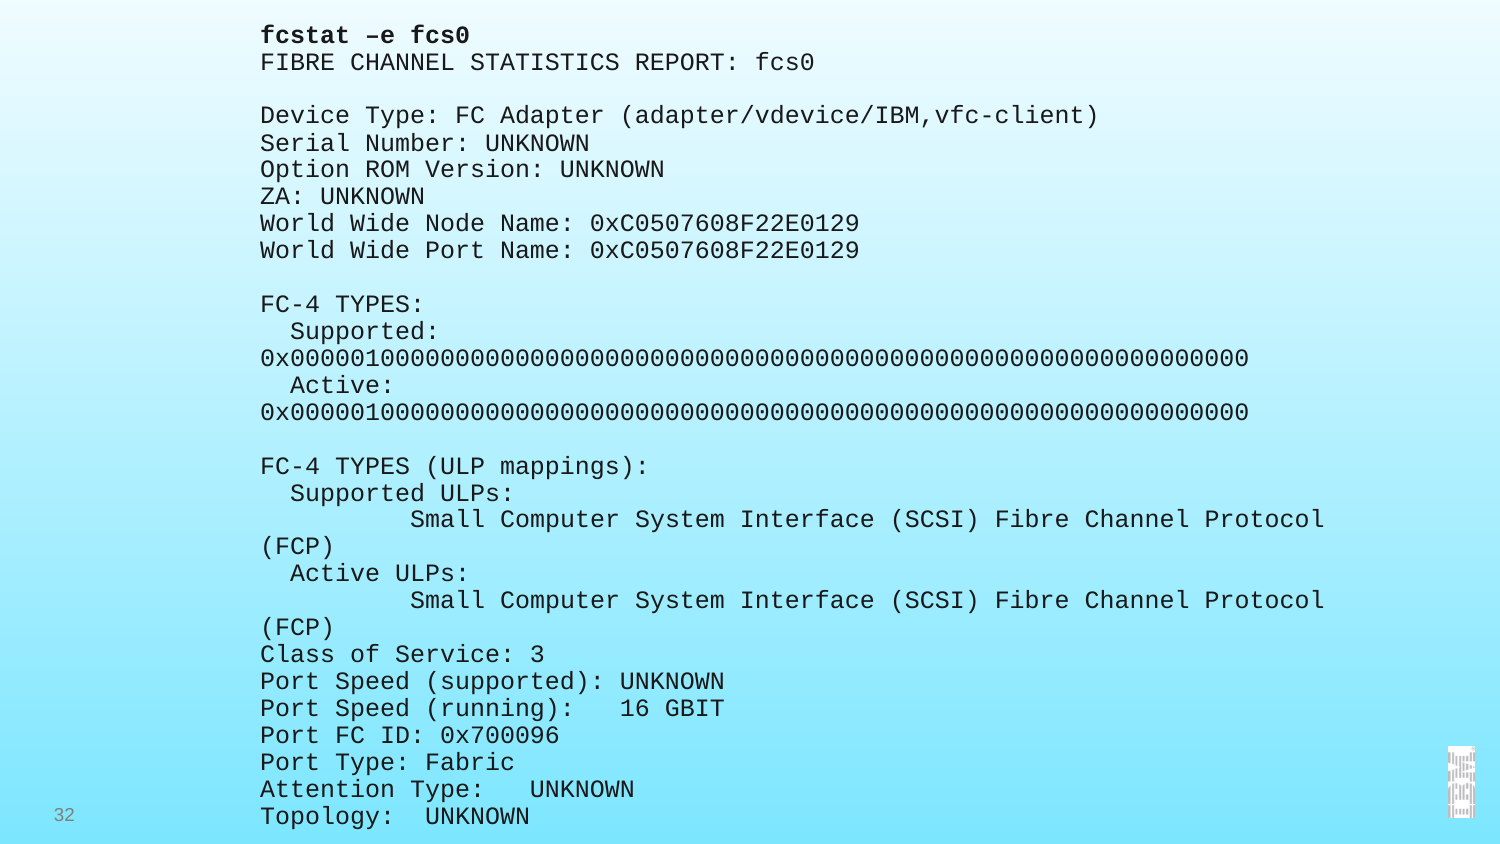

fcstat –e fcs0
FIBRE CHANNEL STATISTICS REPORT: fcs0

Device Type: FC Adapter (adapter/vdevice/IBM,vfc-client)
Serial Number: UNKNOWN
Option ROM Version: UNKNOWN
ZA: UNKNOWN
World Wide Node Name: 0xC0507608F22E0129
World Wide Port Name: 0xC0507608F22E0129

FC-4 TYPES:
  Supported: 0x0000010000000000000000000000000000000000000000000000000000000000
  Active:    0x0000010000000000000000000000000000000000000000000000000000000000

FC-4 TYPES (ULP mappings):
  Supported ULPs:
    	Small Computer System Interface (SCSI) Fibre Channel Protocol (FCP)
  Active ULPs:
    	Small Computer System Interface (SCSI) Fibre Channel Protocol (FCP)
Class of Service: 3
Port Speed (supported): UNKNOWN
Port Speed (running):   16 GBIT
Port FC ID: 0x700096
Port Type: Fabric
Attention Type:   UNKNOWN
Topology:  UNKNOWN
32